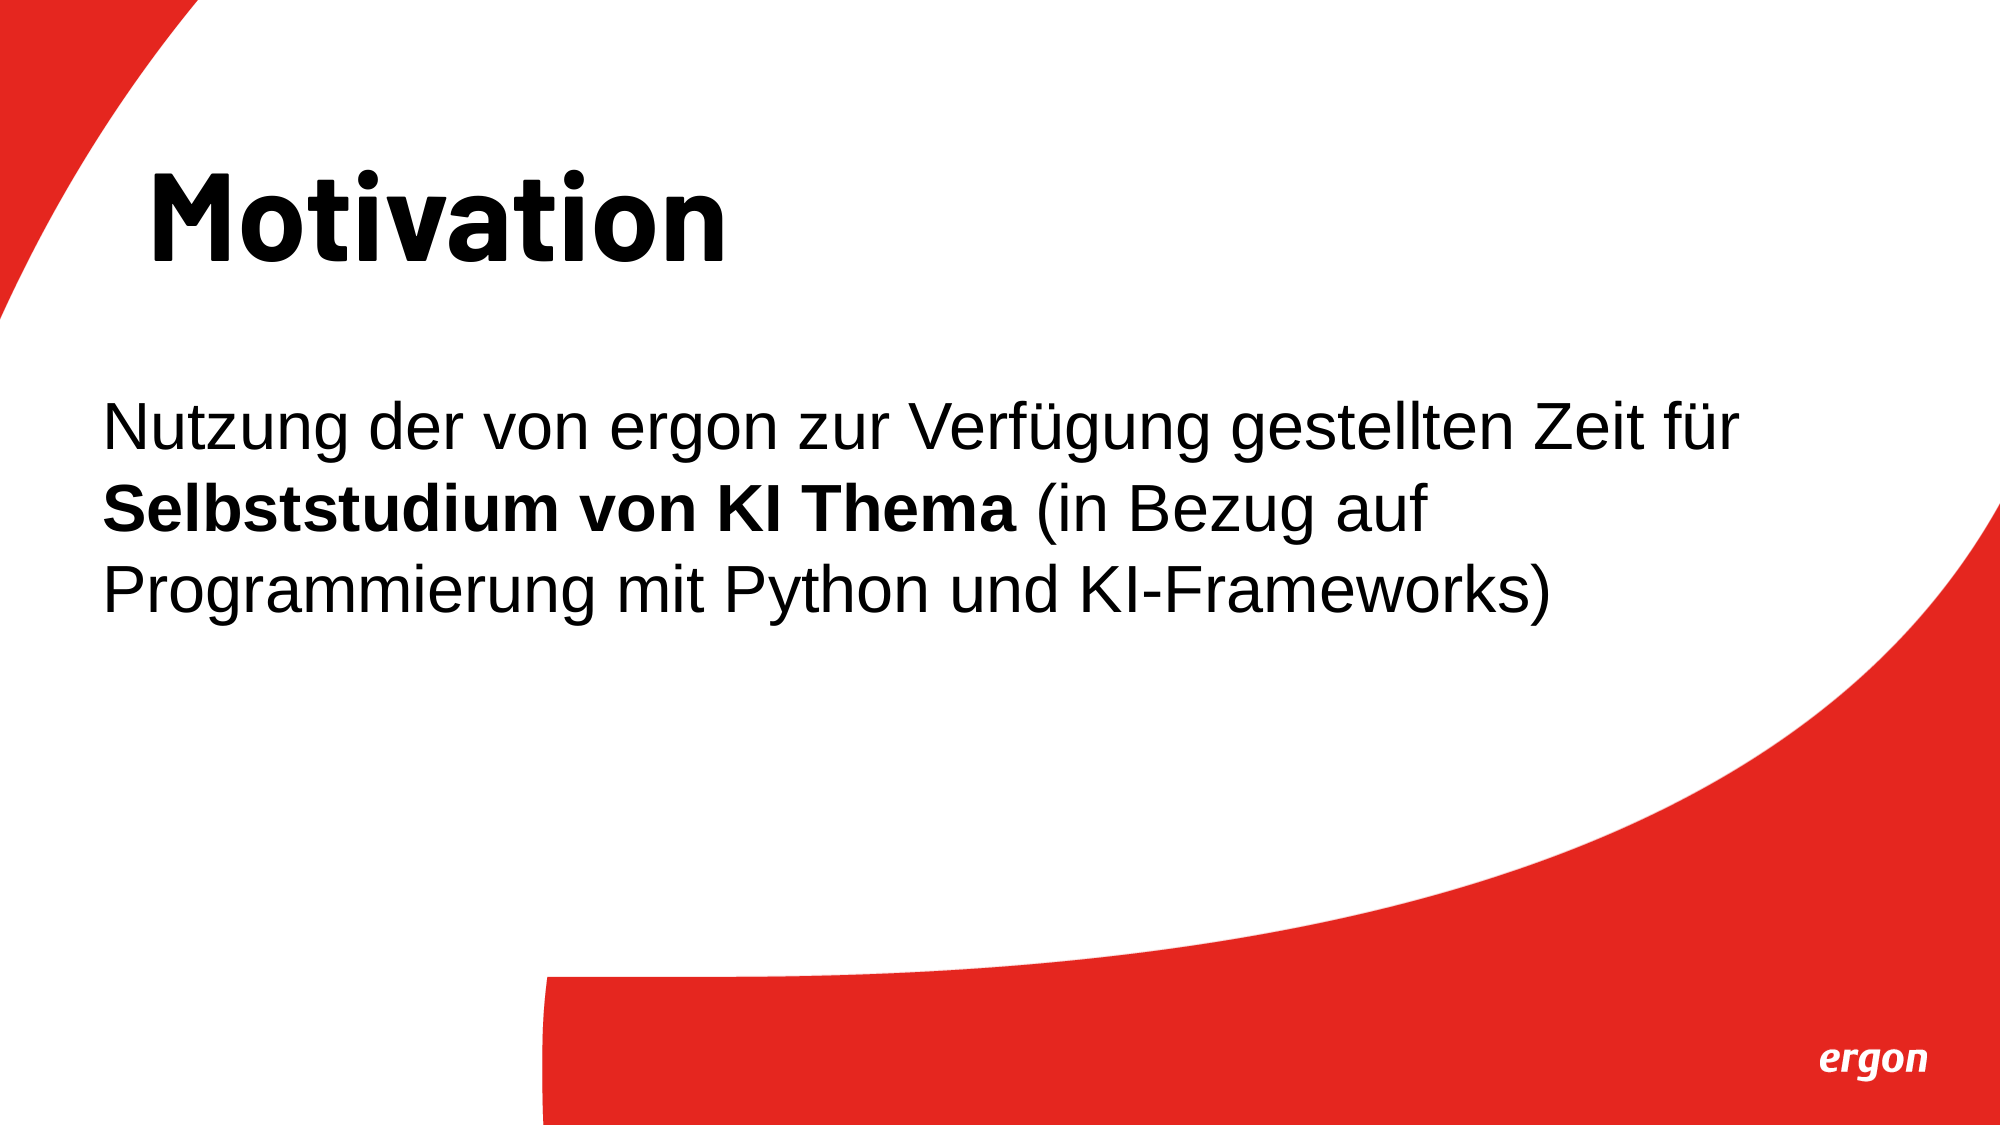

# Motivation
Nutzung der von ergon zur Verfügung gestellten Zeit für
Selbststudium von KI Thema (in Bezug auf
Programmierung mit Python und KI-Frameworks)